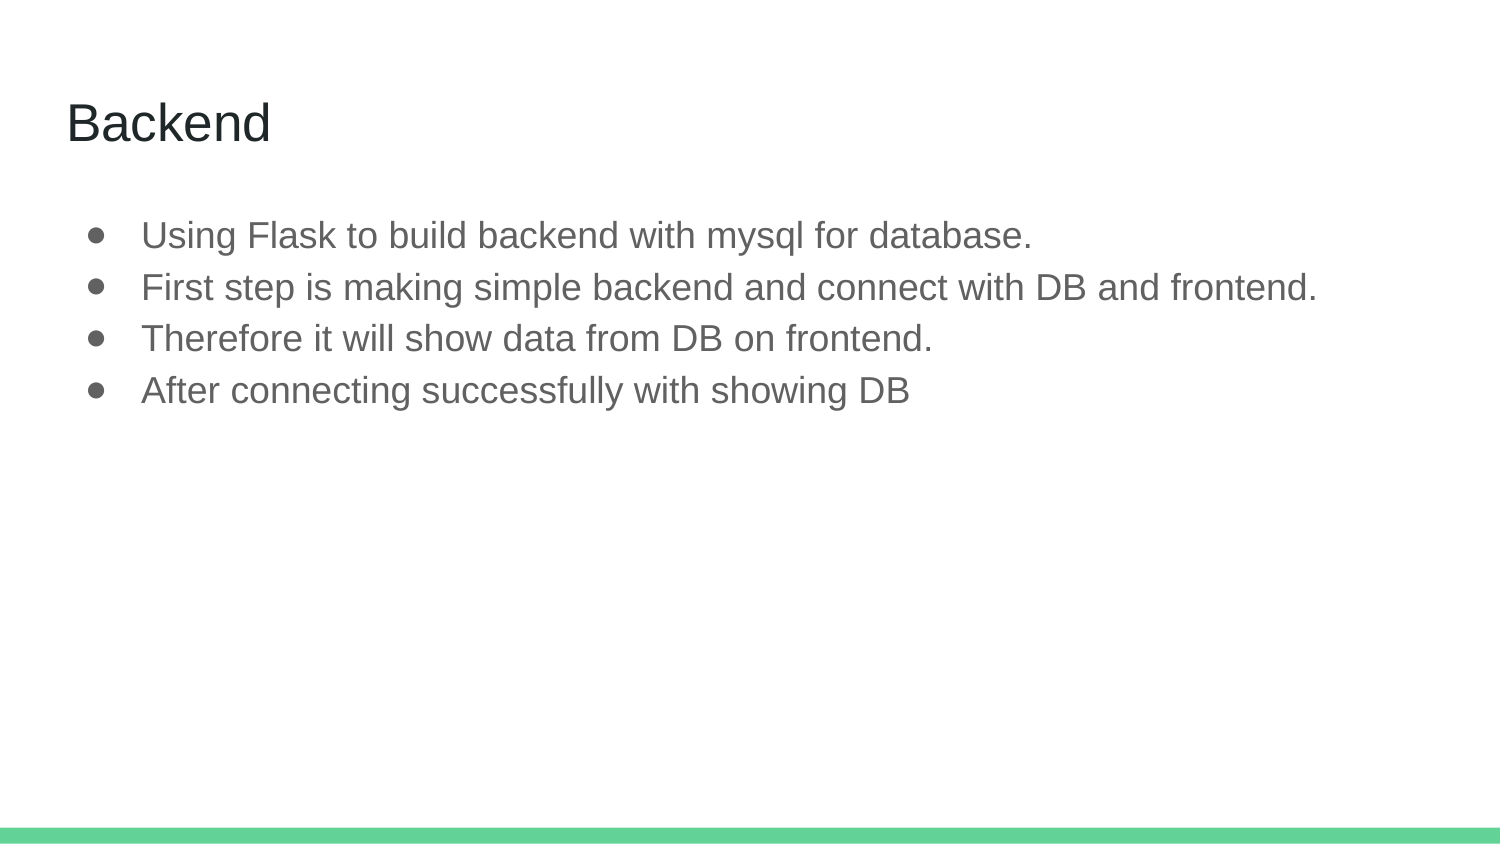

# Backend
Using Flask to build backend with mysql for database.
First step is making simple backend and connect with DB and frontend.
Therefore it will show data from DB on frontend.
After connecting successfully with showing DB